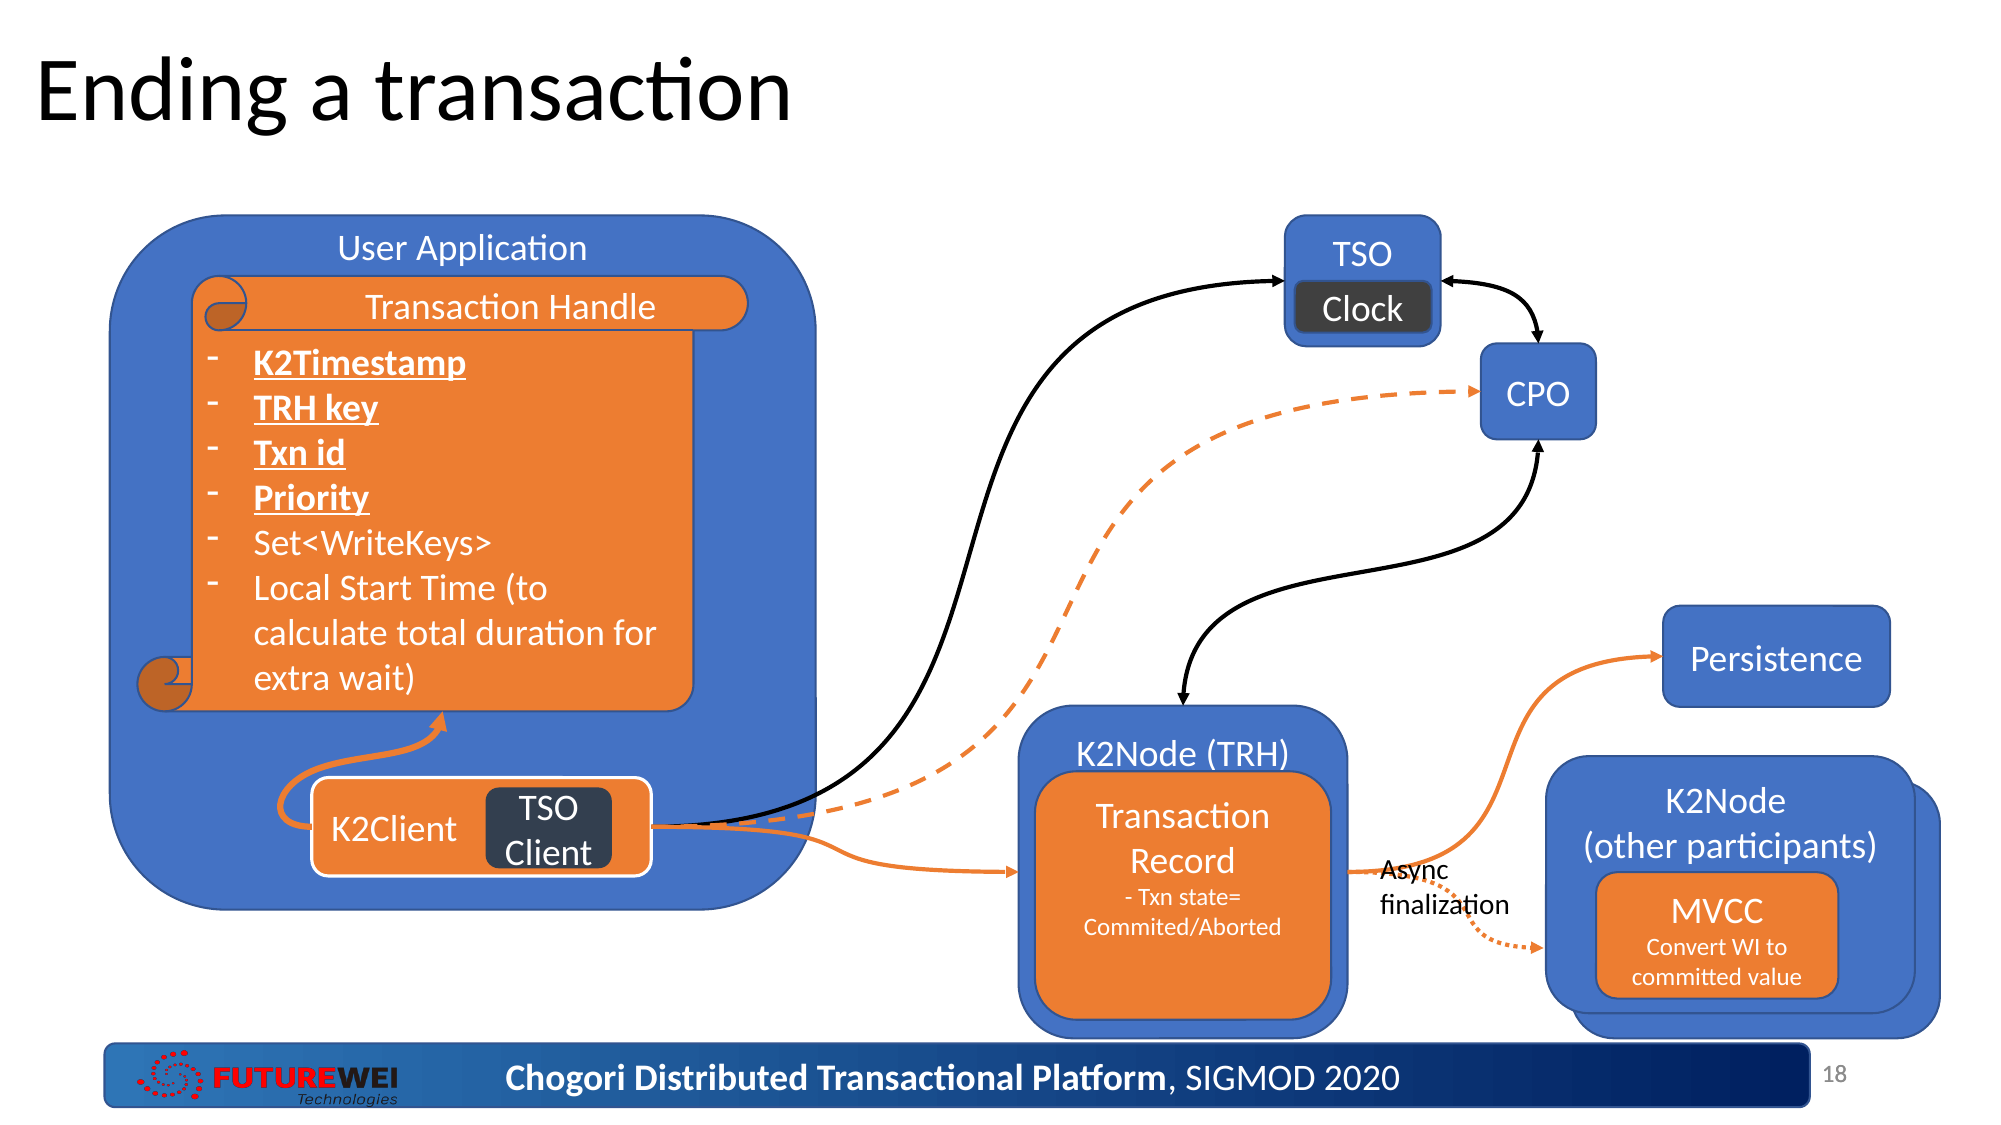

# Ending a transaction
User Application
TSO

Transaction Handle
K2Timestamp
TRH key
Txn id
Priority
Set<WriteKeys>
Local Start Time (to calculate total duration for extra wait)

Clock
CPO
Persistence
K2Node (TRH)
K2Node
(other participants)
Transaction Record
- Txn state= Commited/Aborted
K2Client
K2Node
(other participants)
TSO Client
Async
finalization
MVCC
Convert WI to committed value
18
18